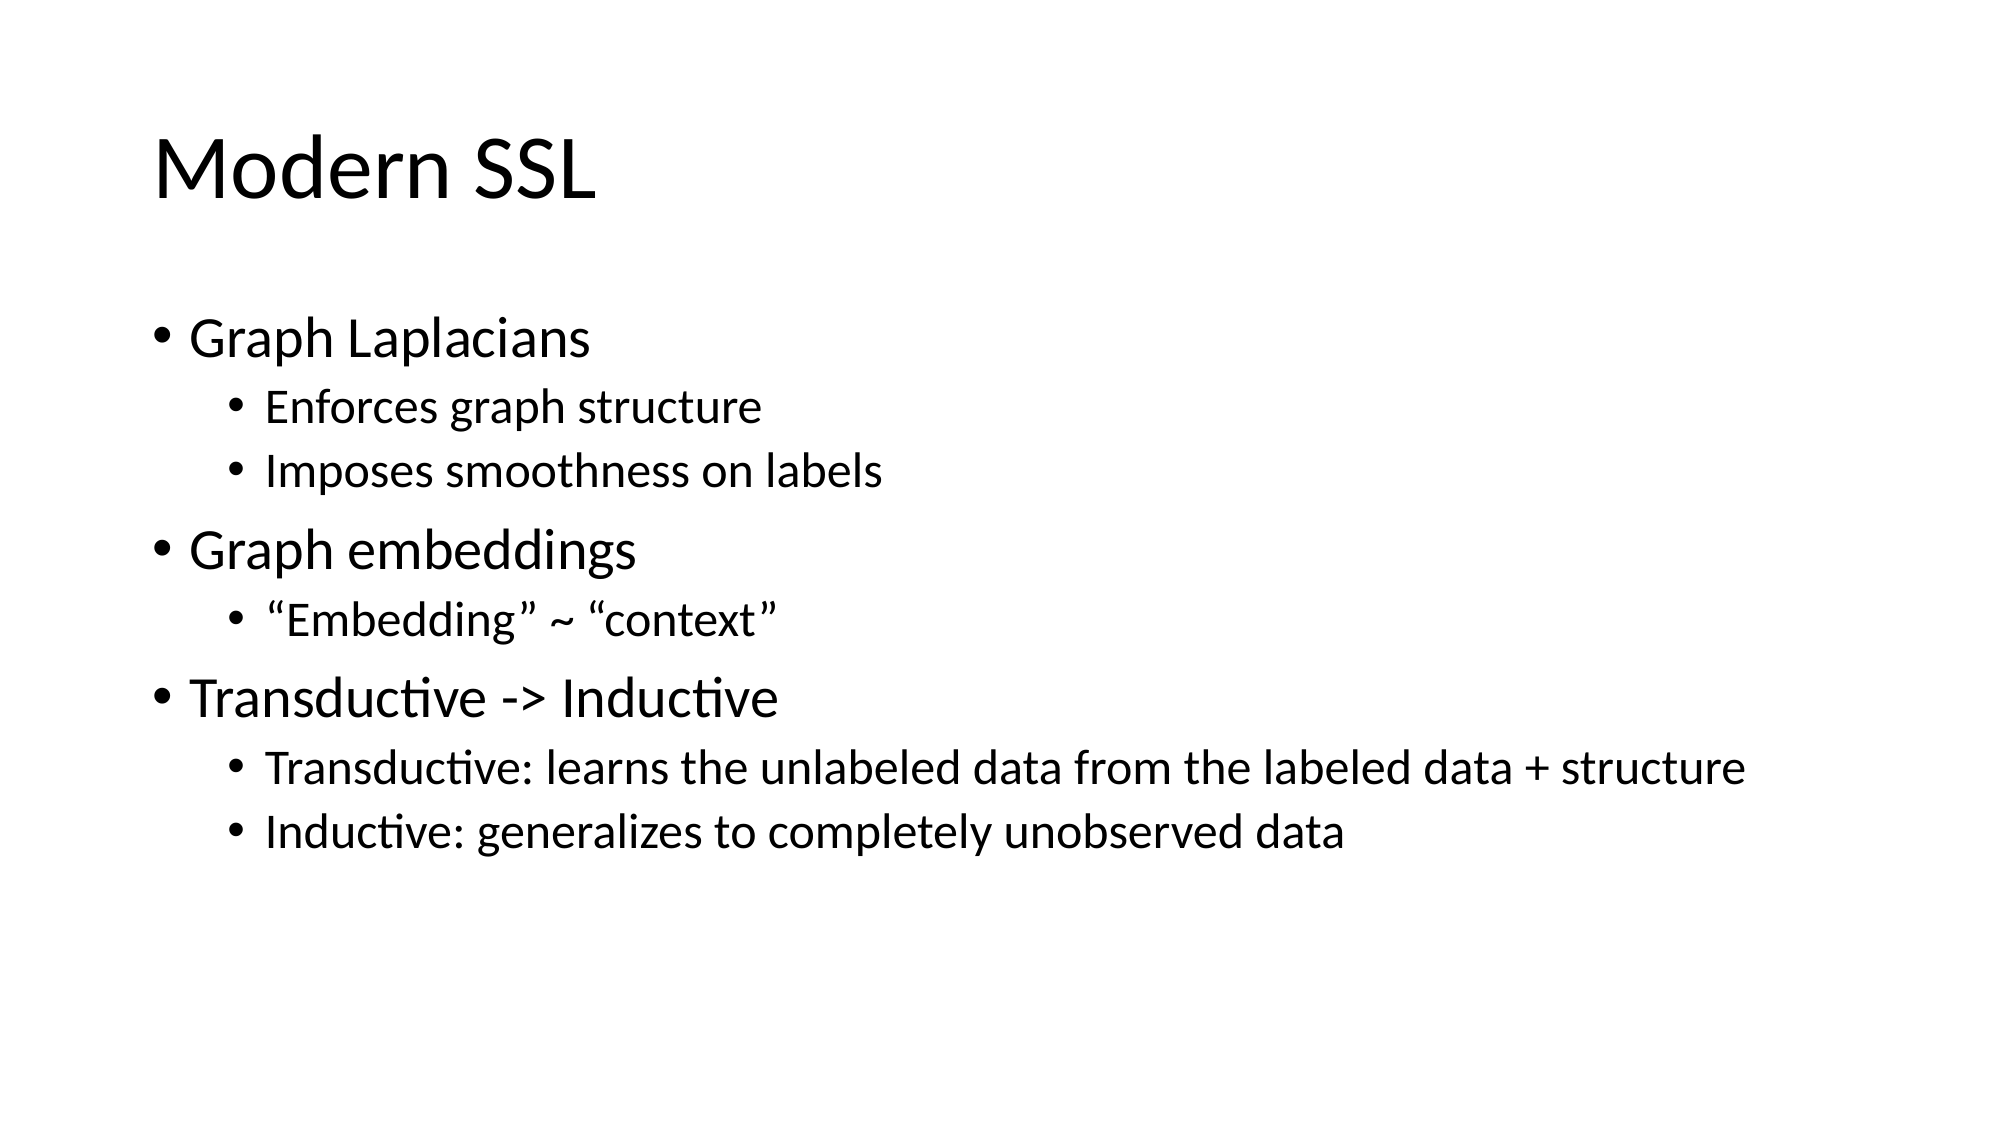

# Modern SSL
Graph Laplacians
Enforces graph structure
Imposes smoothness on labels
Graph embeddings
“Embedding” ~ “context”
Transductive -> Inductive
Transductive: learns the unlabeled data from the labeled data + structure
Inductive: generalizes to completely unobserved data